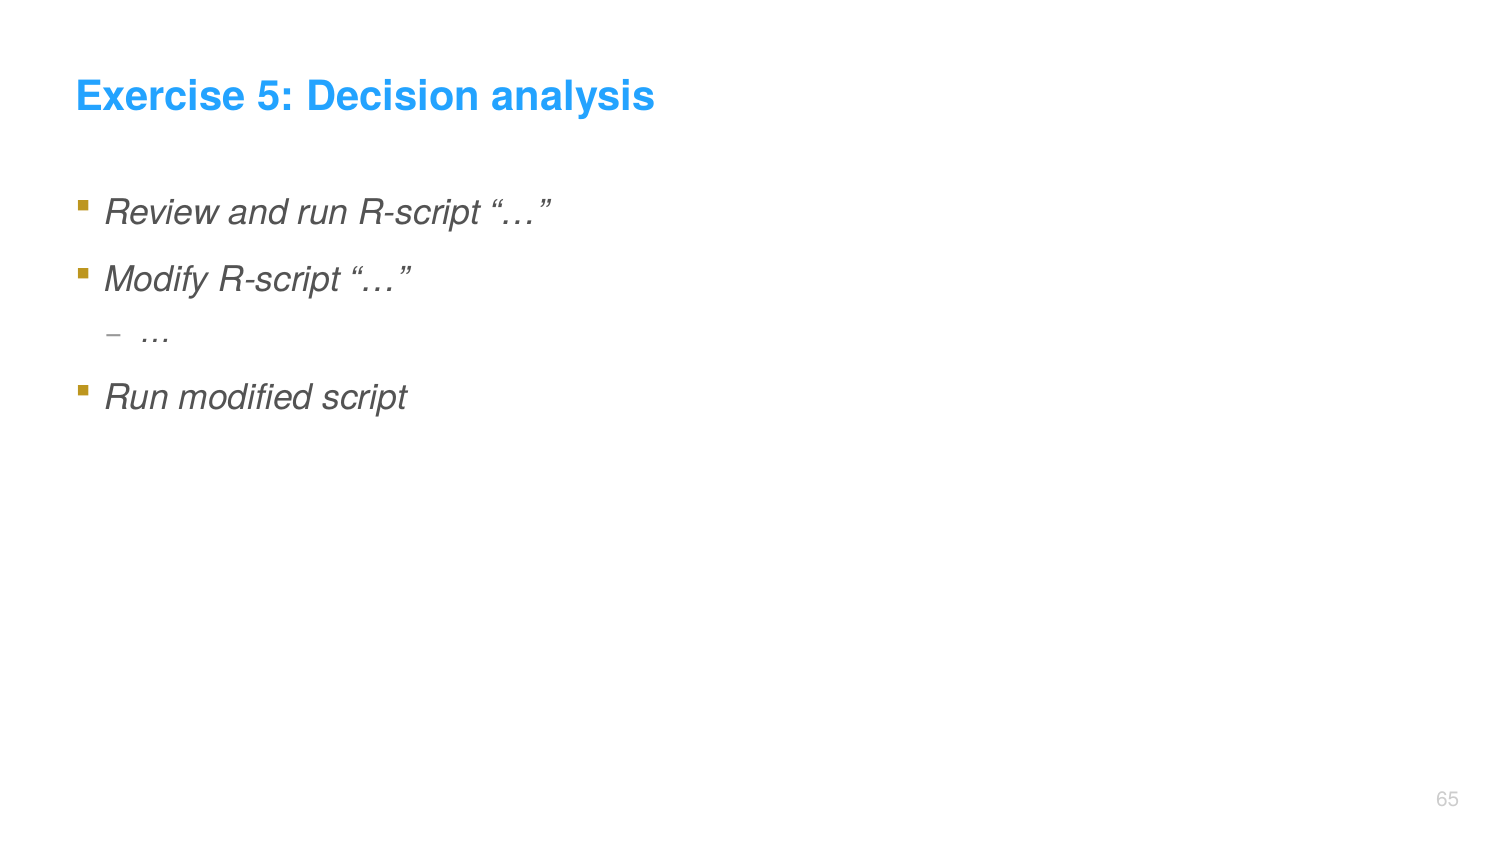

# Exercise 5: Decision analysis
Review and run R-script “…”
Modify R-script “…”
…
Run modified script
65